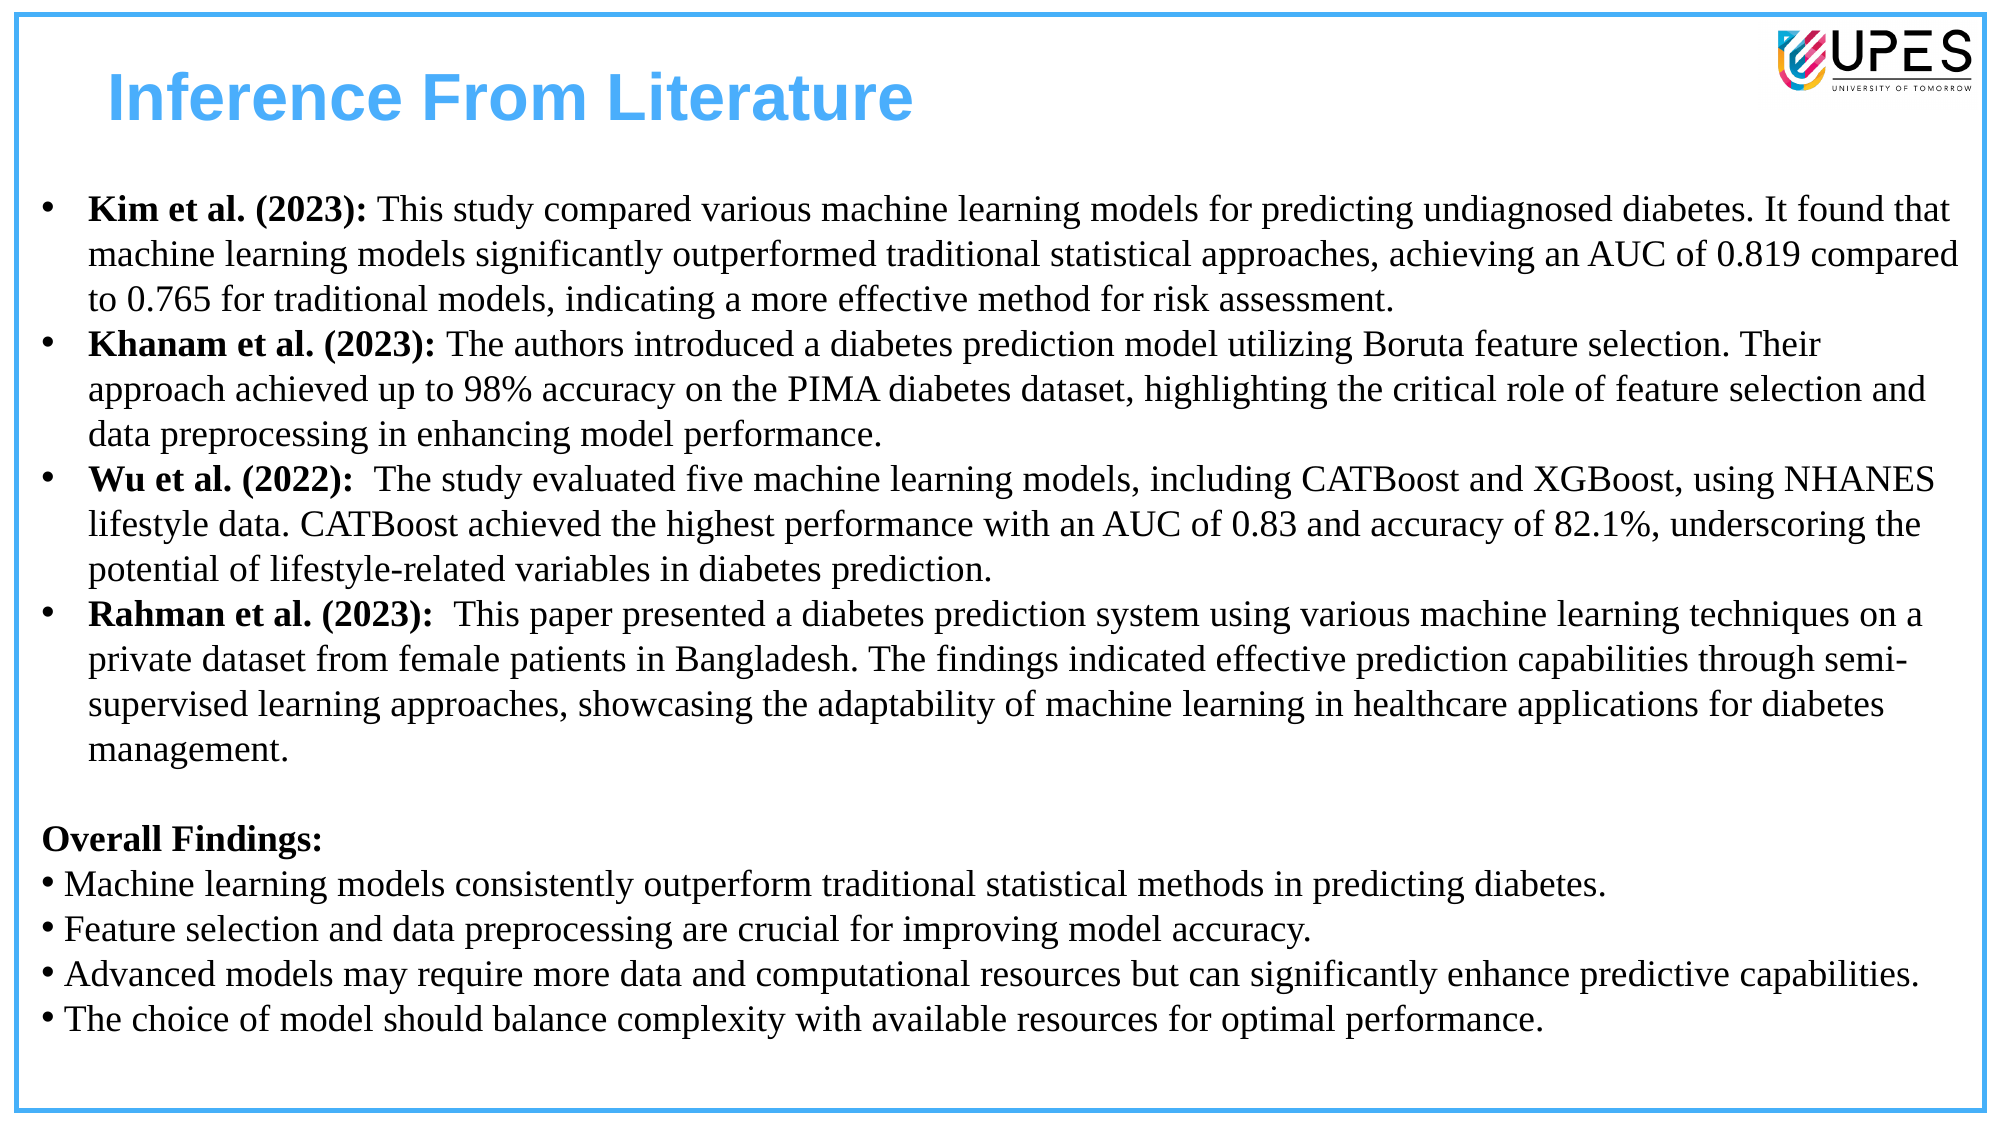

# Inference From Literature
Kim et al. (2023): This study compared various machine learning models for predicting undiagnosed diabetes. It found that machine learning models significantly outperformed traditional statistical approaches, achieving an AUC of 0.819 compared to 0.765 for traditional models, indicating a more effective method for risk assessment.
Khanam et al. (2023): The authors introduced a diabetes prediction model utilizing Boruta feature selection. Their approach achieved up to 98% accuracy on the PIMA diabetes dataset, highlighting the critical role of feature selection and data preprocessing in enhancing model performance.
Wu et al. (2022):  The study evaluated five machine learning models, including CATBoost and XGBoost, using NHANES lifestyle data. CATBoost achieved the highest performance with an AUC of 0.83 and accuracy of 82.1%, underscoring the potential of lifestyle-related variables in diabetes prediction.
Rahman et al. (2023):  This paper presented a diabetes prediction system using various machine learning techniques on a private dataset from female patients in Bangladesh. The findings indicated effective prediction capabilities through semi-supervised learning approaches, showcasing the adaptability of machine learning in healthcare applications for diabetes management.

Overall Findings:
 Machine learning models consistently outperform traditional statistical methods in predicting diabetes.
 Feature selection and data preprocessing are crucial for improving model accuracy.
 Advanced models may require more data and computational resources but can significantly enhance predictive capabilities.
 The choice of model should balance complexity with available resources for optimal performance.